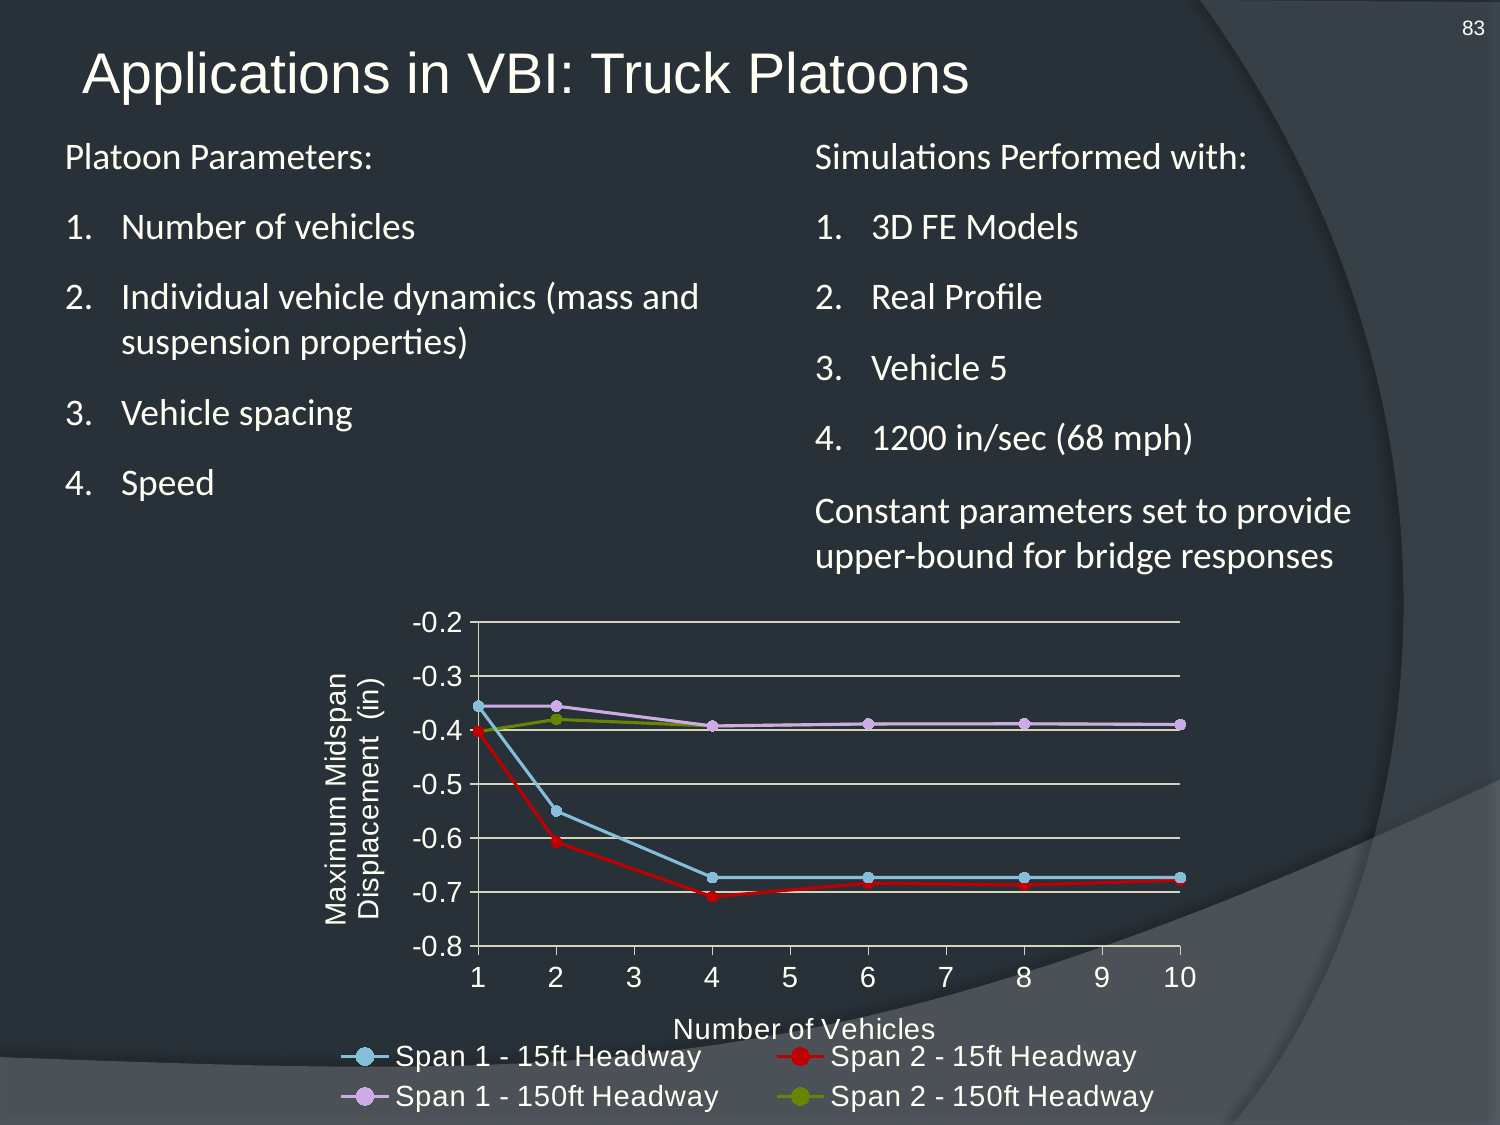

83
# Applications in VBI: Truck Platoons
Platoon Parameters:
Number of vehicles
Individual vehicle dynamics (mass and suspension properties)
Vehicle spacing
Speed
Simulations Performed with:
3D FE Models
Real Profile
Vehicle 5
1200 in/sec (68 mph)
Constant parameters set to provide upper-bound for bridge responses

### Chart

| Category |  |  |  |  |
|---|---|---|---|---|